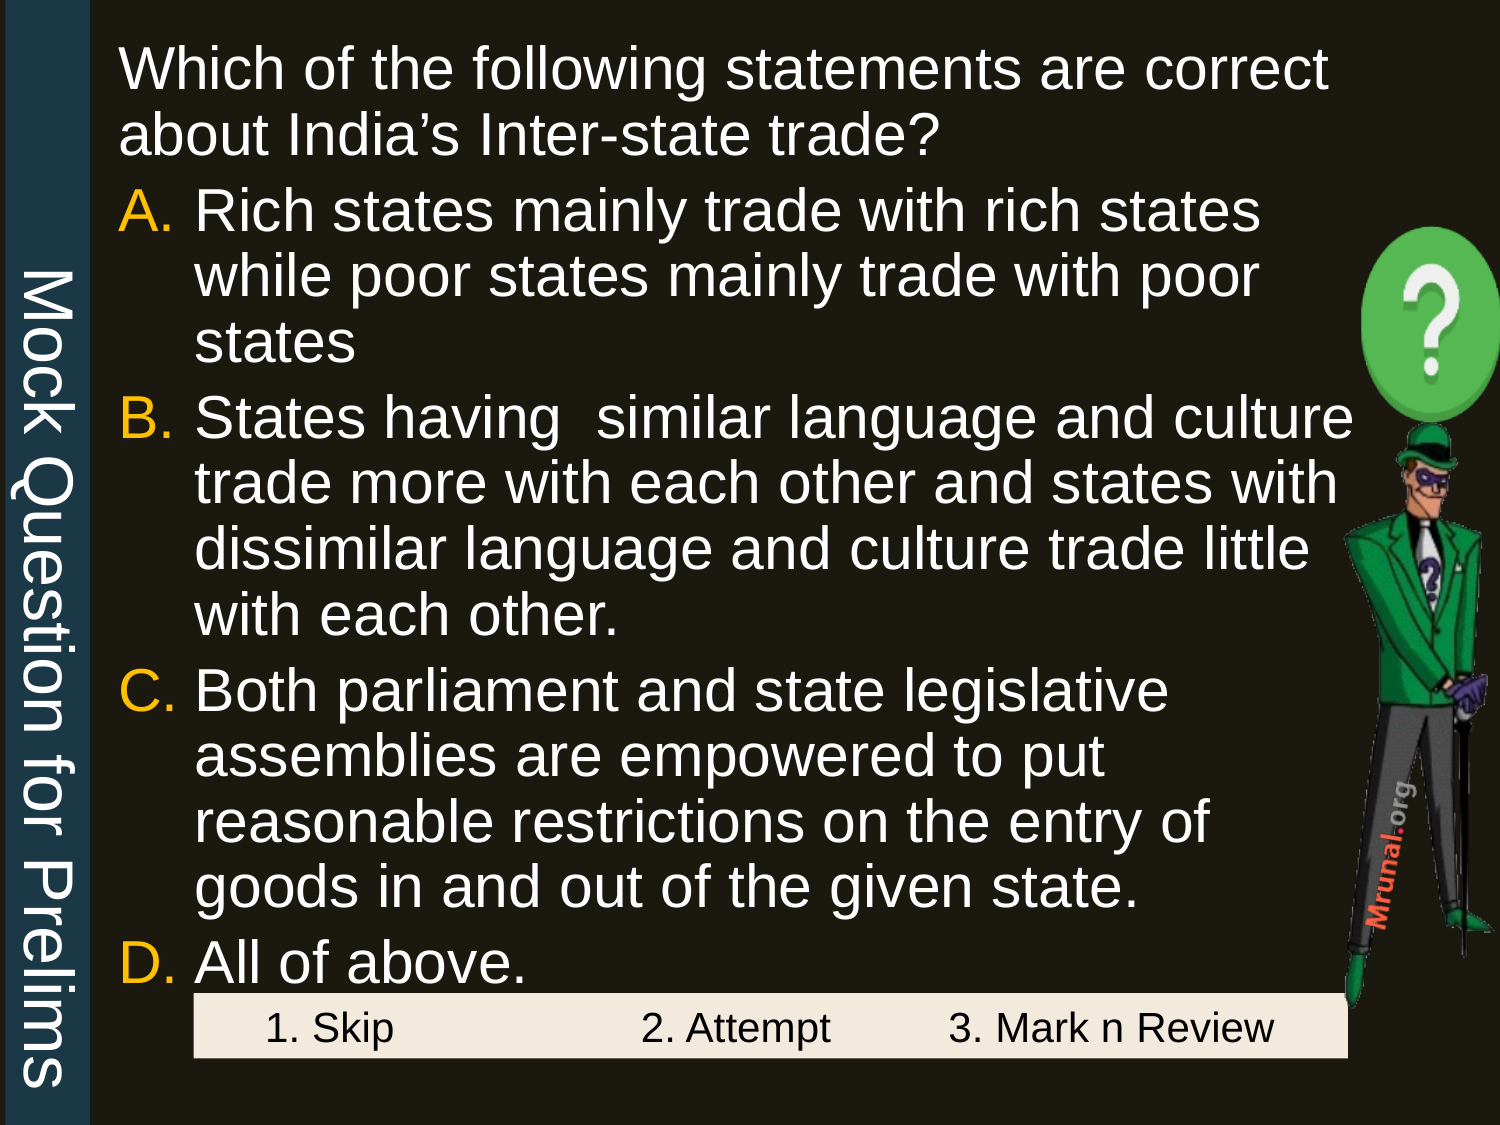

Mock Question for Prelims
Which of the following statements are correct about India’s Inter-state trade?
Rich states mainly trade with rich states while poor states mainly trade with poor states
States having  similar language and culture trade more with each other and states with dissimilar language and culture trade little with each other.
Both parliament and state legislative assemblies are empowered to put reasonable restrictions on the entry of goods in and out of the given state.
All of above.